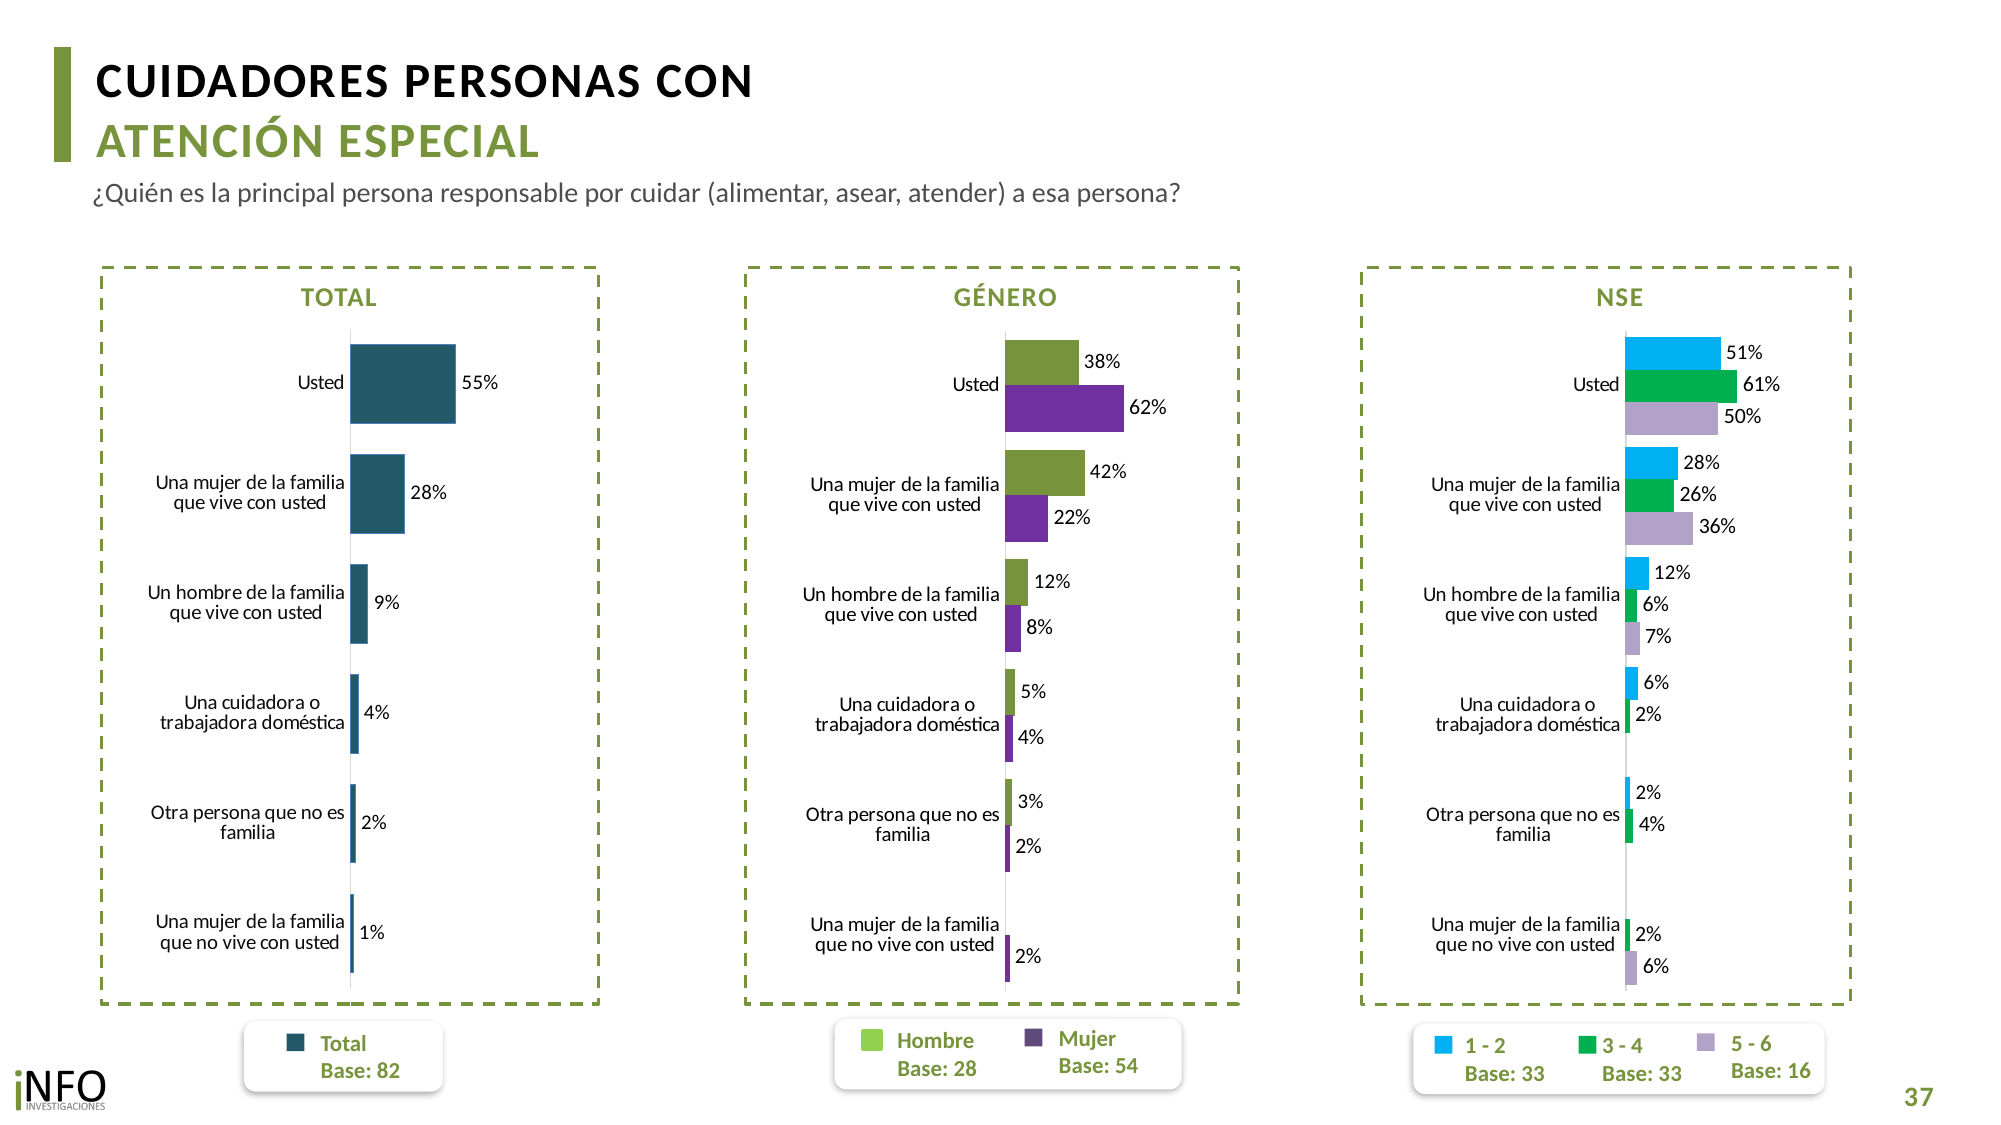

CUIDADORES PERSONAS CON
ATENCIÓN ESPECIAL

¿Quién es la principal persona responsable por cuidar (alimentar, asear, atender) a esa persona?

TOTAL
GÉNERO
NSE

### Chart

| Category | Total |
|---|---|
| Usted | 0.5486337616995626 |
| Una mujer de la familia que vive con usted | 0.2816809130524538 |
| Un hombre de la familia que vive con usted | 0.09124183123567234 |
| Una cuidadora o trabajadora doméstica | 0.03965617741538649 |
| Otra persona que no es familia | 0.024879435266128666 |
| Una mujer de la familia que no vive con usted | 0.013907881330796866 |

### Chart

| Category | Hombre | Mujer |
|---|---|---|
| Usted | 0.3834952063852352 | 0.6208026349805911 |
| Una mujer de la familia que vive con usted | 0.4155443035004274 | 0.22317991645707783 |
| Un hombre de la familia que vive con usted | 0.11823473600116188 | 0.07944538842557525 |
| Una cuidadora o trabajadora doméstica | 0.04932155280009241 | 0.03543221378663415 |
| Otra persona que no es familia | 0.033404201313082894 | 0.02115394088099227 |
| Una mujer de la familia que no vive con usted | None | 0.01998590546912952 |

### Chart

| Category | 1 - 2 | 3 - 4 | 5 - 6 |
|---|---|---|---|
| Usted | 0.5138891575350139 | 0.6054544000183563 | 0.502056339696813 |
| Una mujer de la familia que vive con usted | 0.2807162605876225 | 0.2604038120263328 | 0.3648241843613853 |
| Un hombre de la familia que vive con usted | 0.12081815155175699 | 0.05857700284284499 | 0.07287360605629664 |
| Una cuidadora o trabajadora doméstica | 0.06427374346056593 | 0.019063564391687764 | None |
| Otra persona que no es familia | 0.020302686865041008 | 0.03743765632909068 | None |
| Una mujer de la familia que no vive con usted | None | 0.019063564391687764 | 0.06024586988550515 |
Mujer
Base: 54

Hombre
Base: 28

5 - 6
Base: 16

1 - 2
Base: 33
3 - 4
Base: 33

Total
Base: 82

37